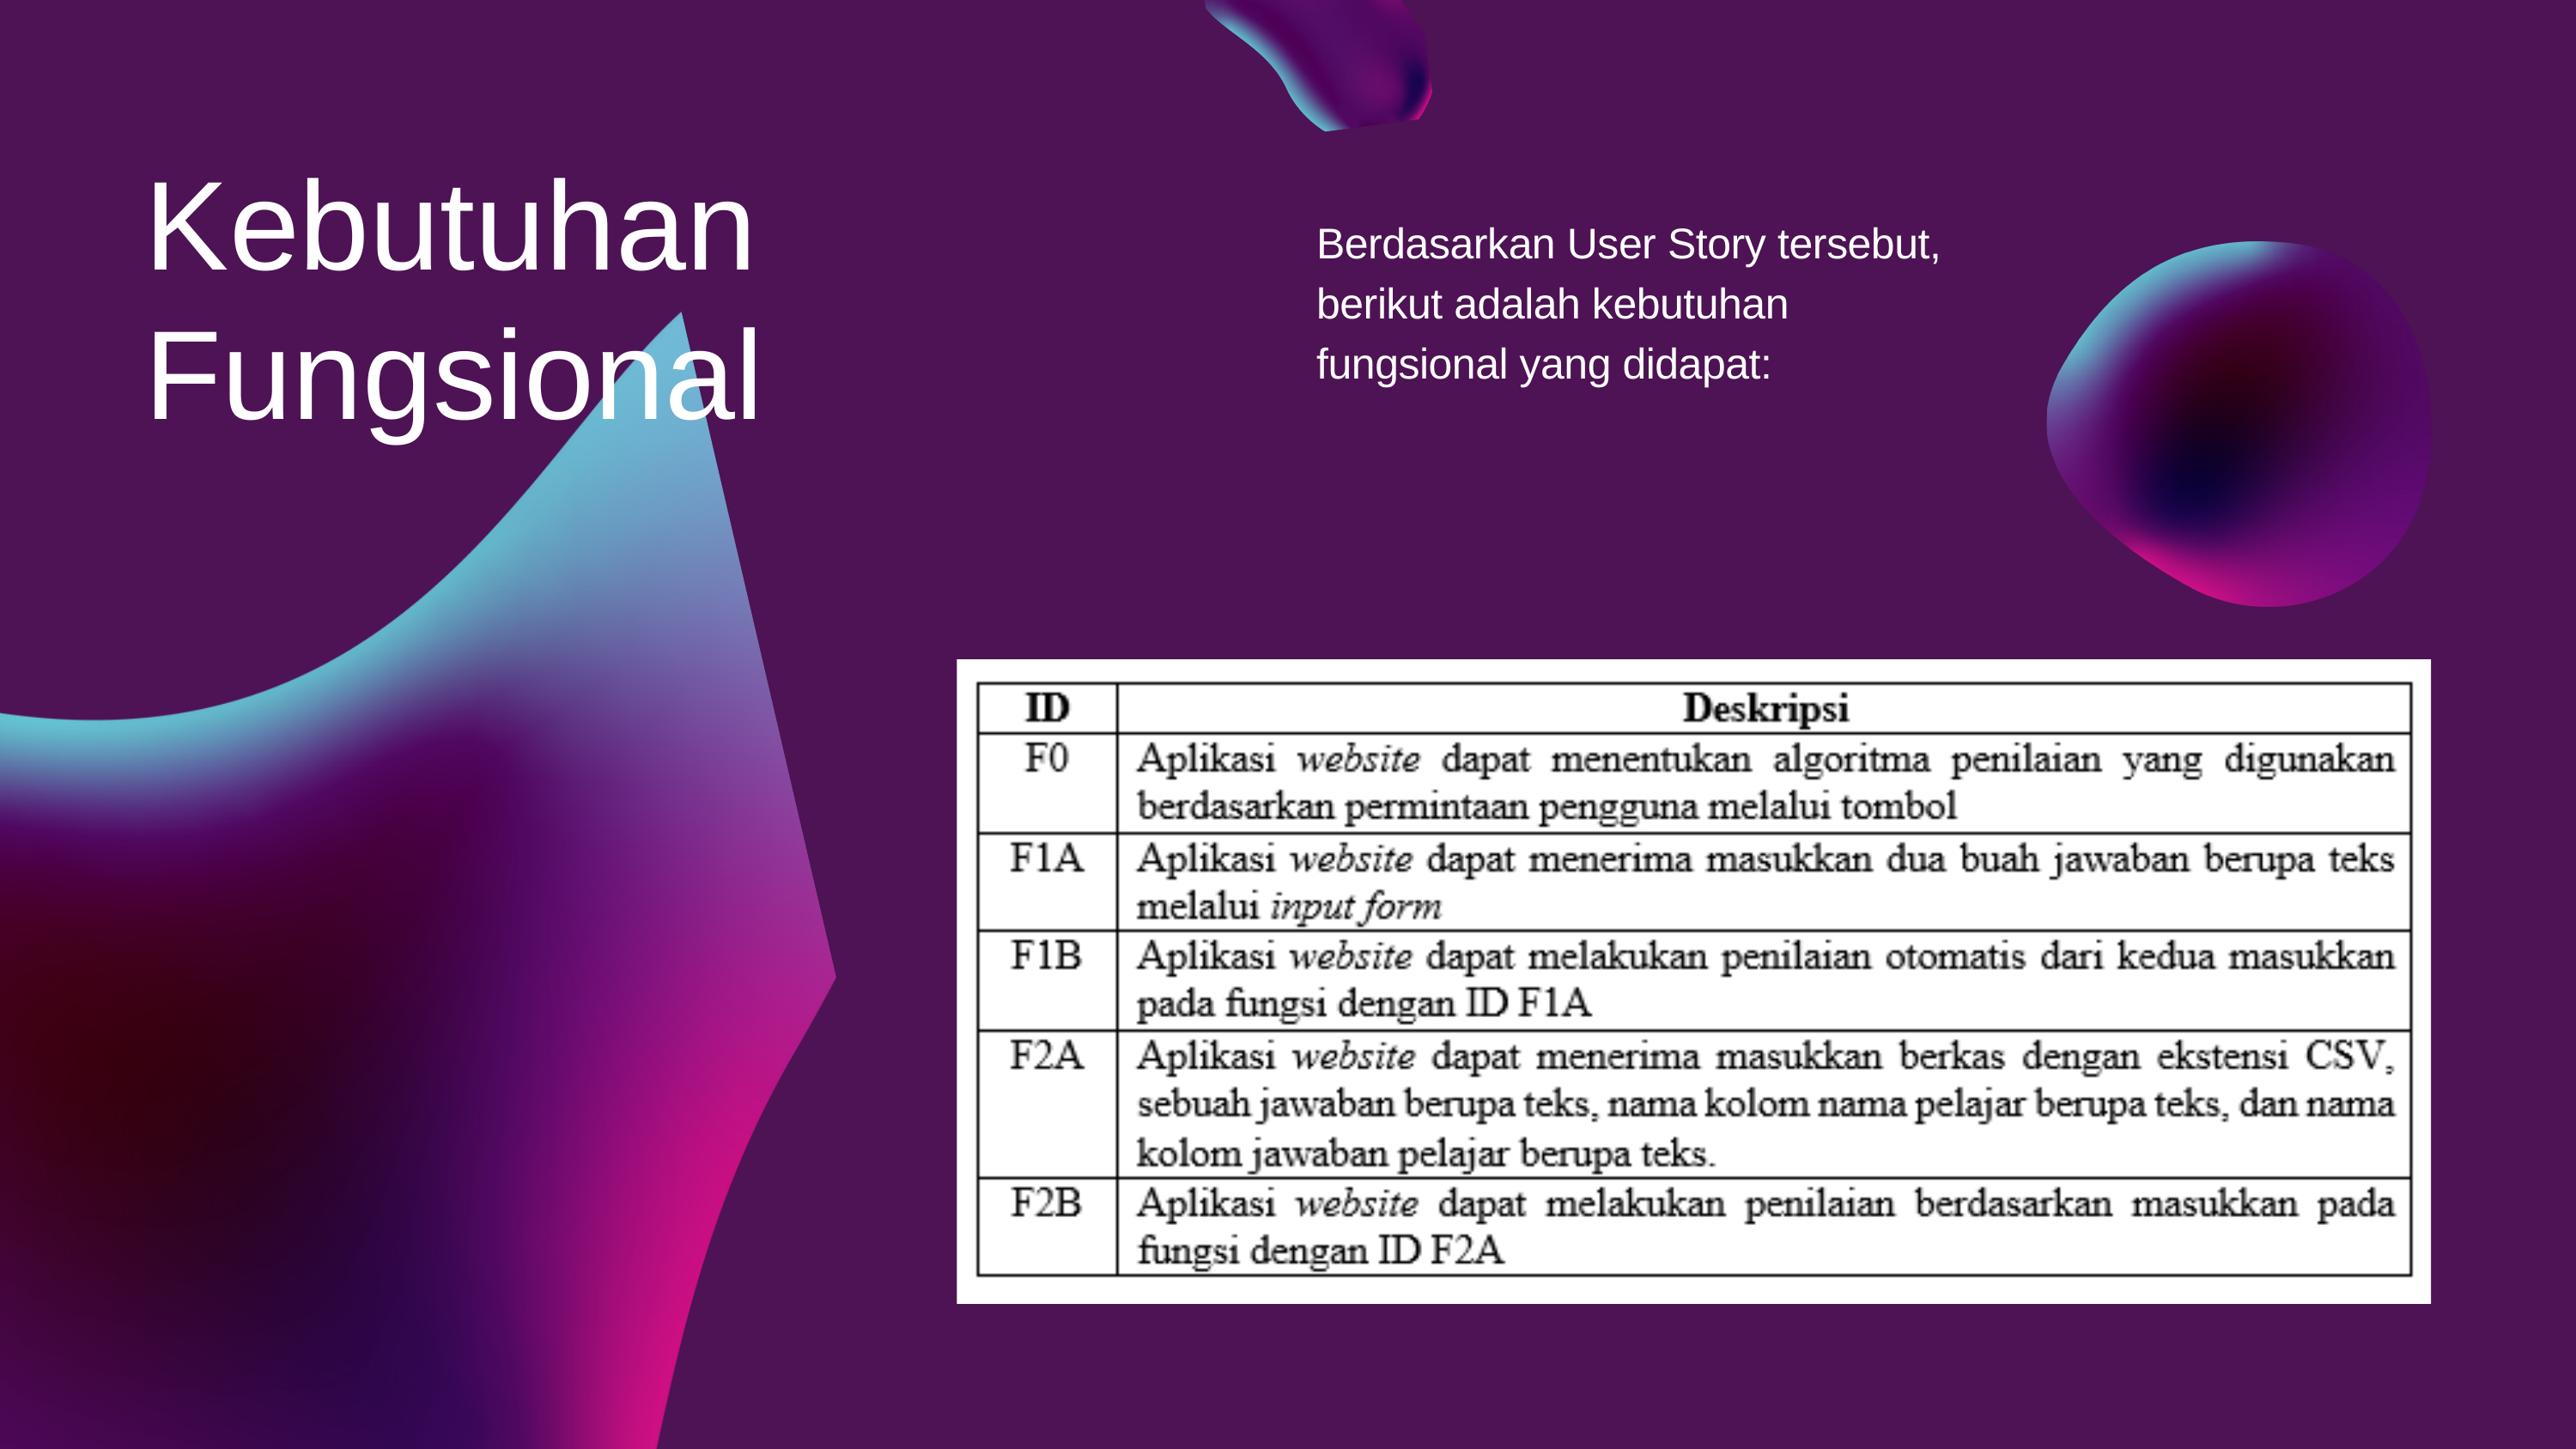

Kebutuhan Fungsional
Berdasarkan User Story tersebut, berikut adalah kebutuhan fungsional yang didapat: